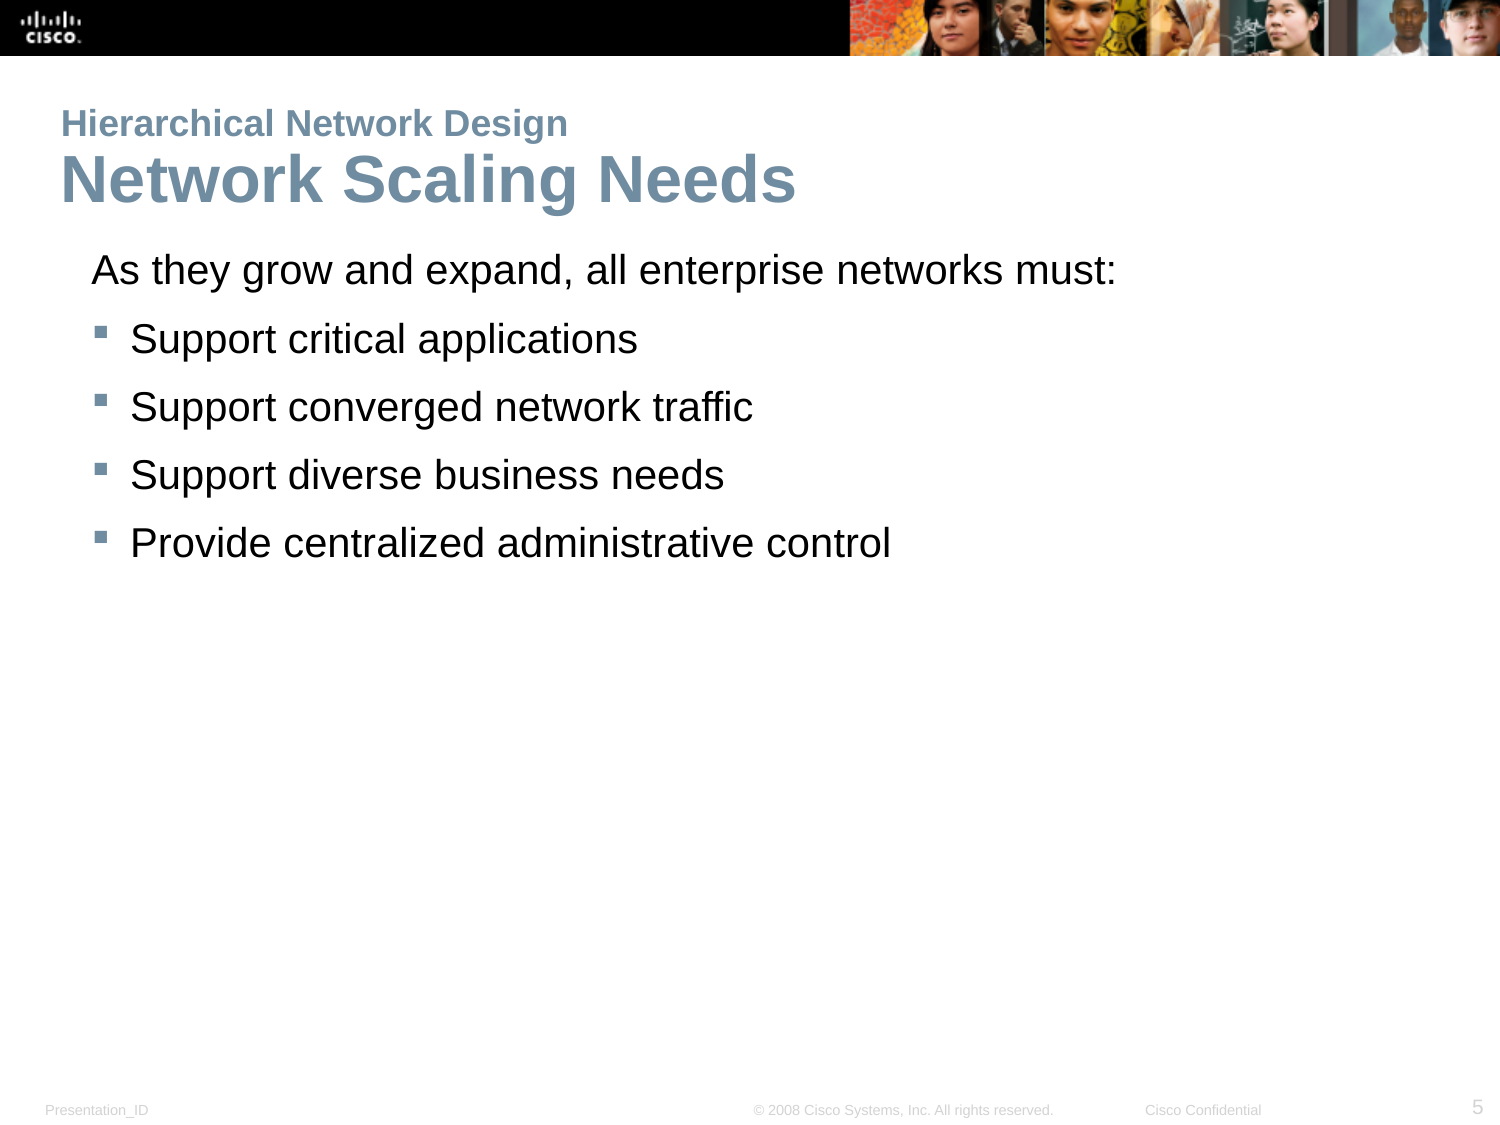

# Hierarchical Network Design Network Scaling Needs
As they grow and expand, all enterprise networks must:
Support critical applications
Support converged network traffic
Support diverse business needs
Provide centralized administrative control